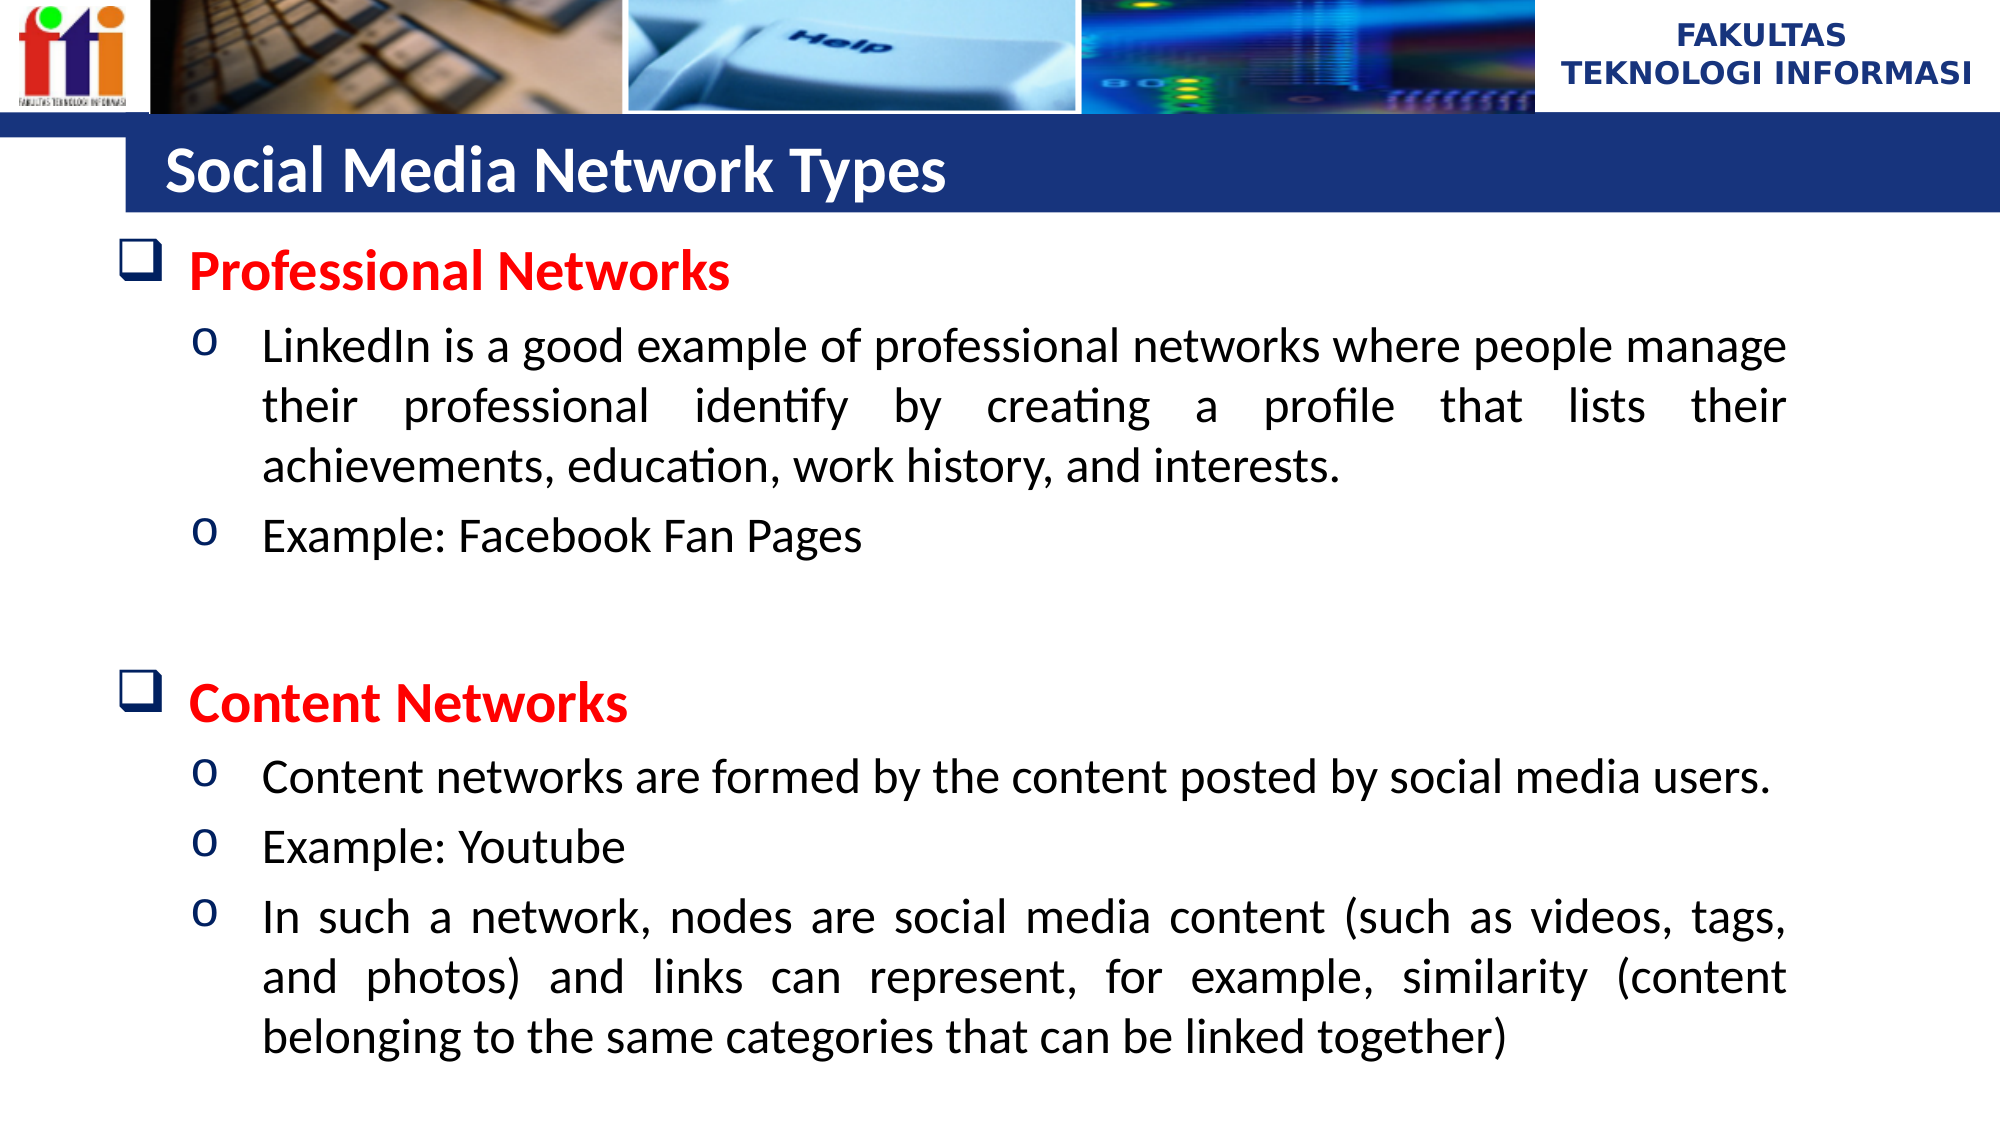

# Social Media Network Types
Professional Networks
LinkedIn is a good example of professional networks where people manage their professional identify by creating a profile that lists their achievements, education, work history, and interests.
Example: Facebook Fan Pages

Content Networks
Content networks are formed by the content posted by social media users.
Example: Youtube
In such a network, nodes are social media content (such as videos, tags, and photos) and links can represent, for example, similarity (content belonging to the same categories that can be linked together)